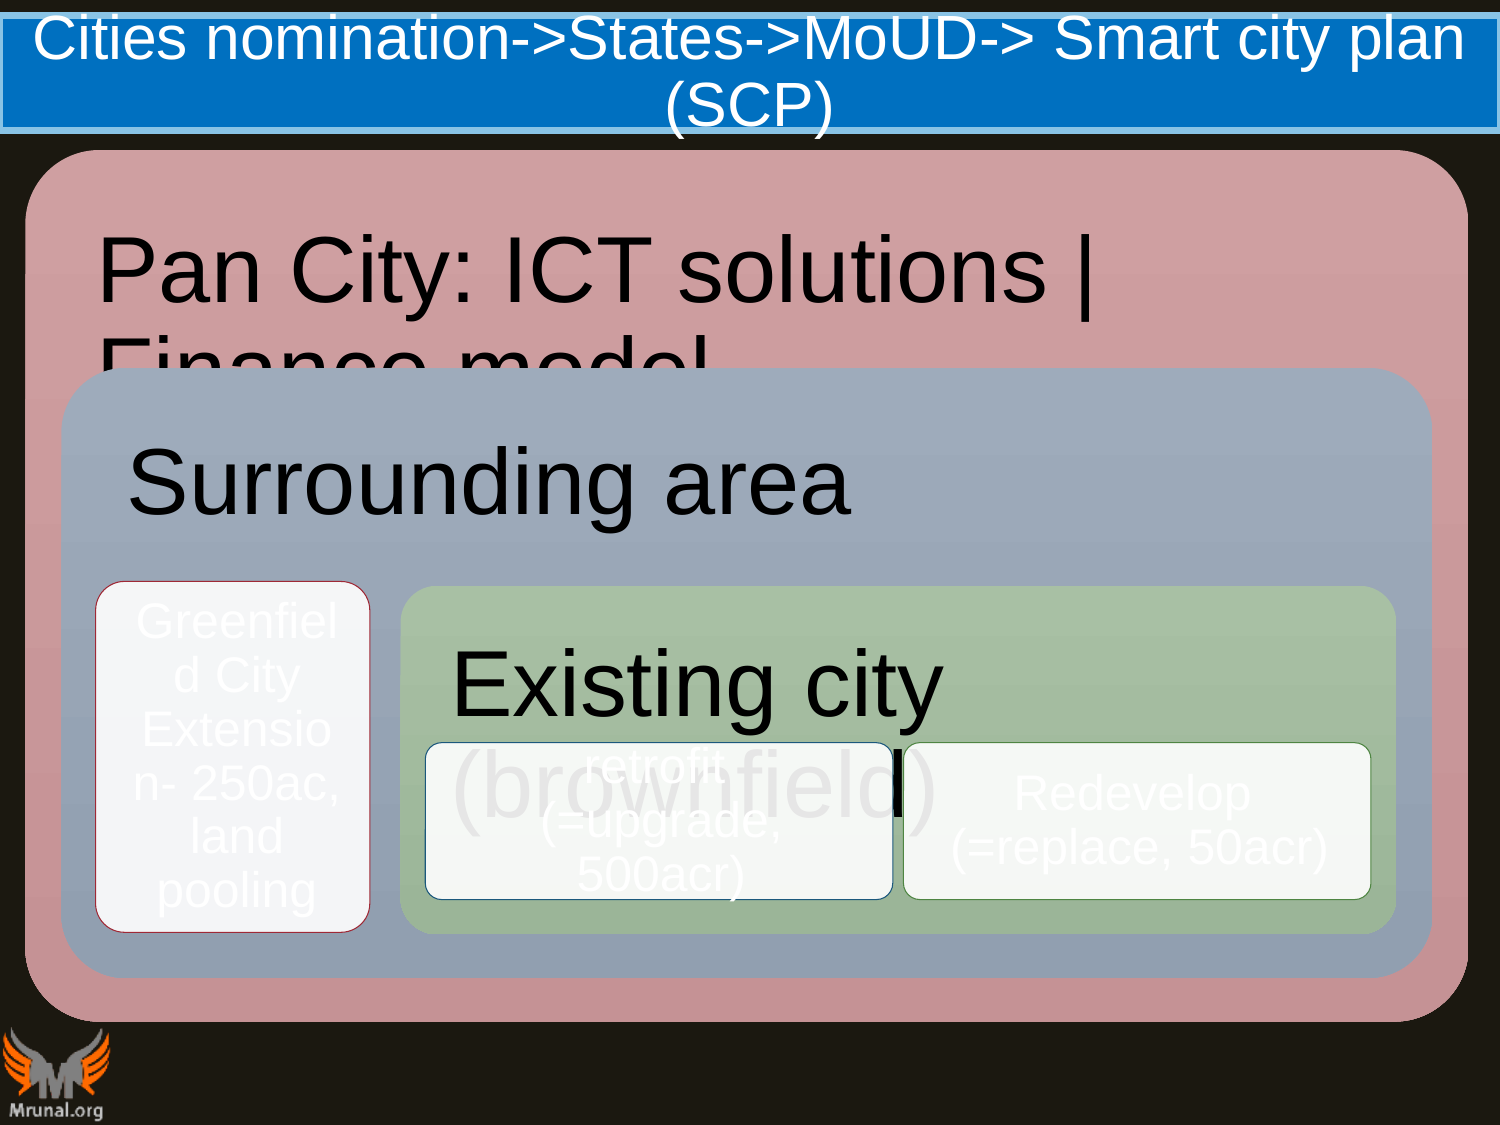

# Cities nomination->States->MoUD-> Smart city plan (SCP)
Pan City: ICT solutions | Finance model
Surrounding area
Greenfield City Extension- 250ac, land pooling
Existing city (brownfield)
retrofit
(=upgrade, 500acr)
Redevelop
(=replace, 50acr)